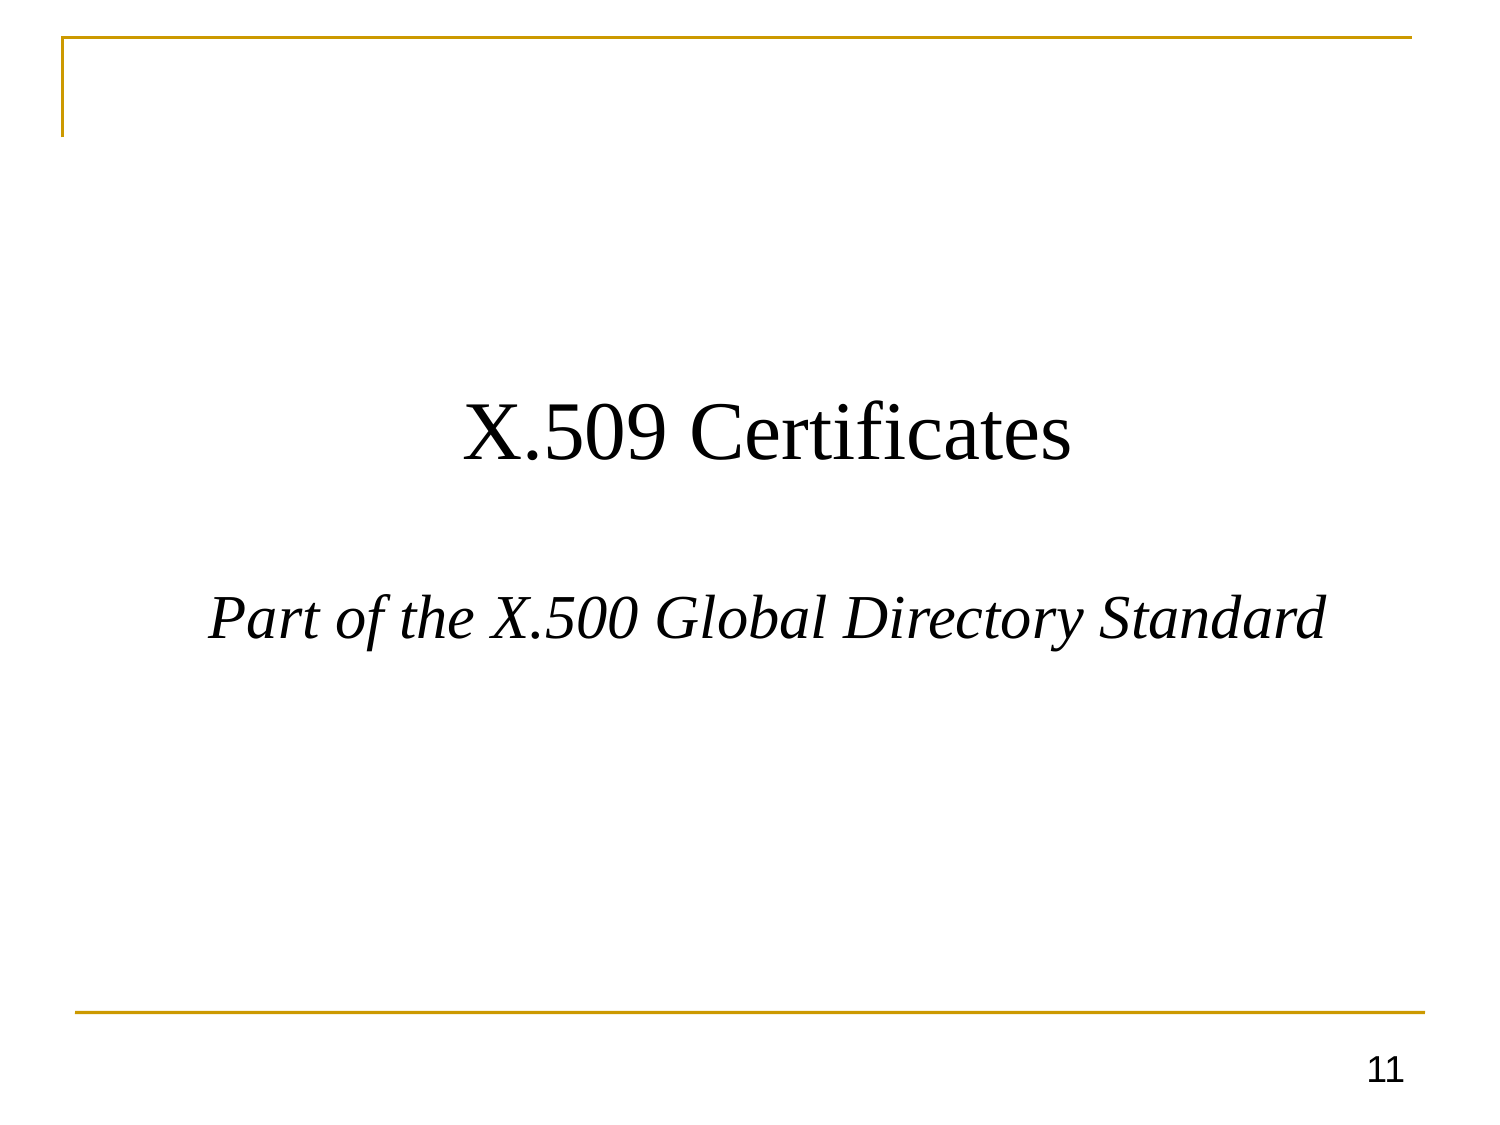

X.509 Certificates
Part of the X.500 Global Directory Standard
11